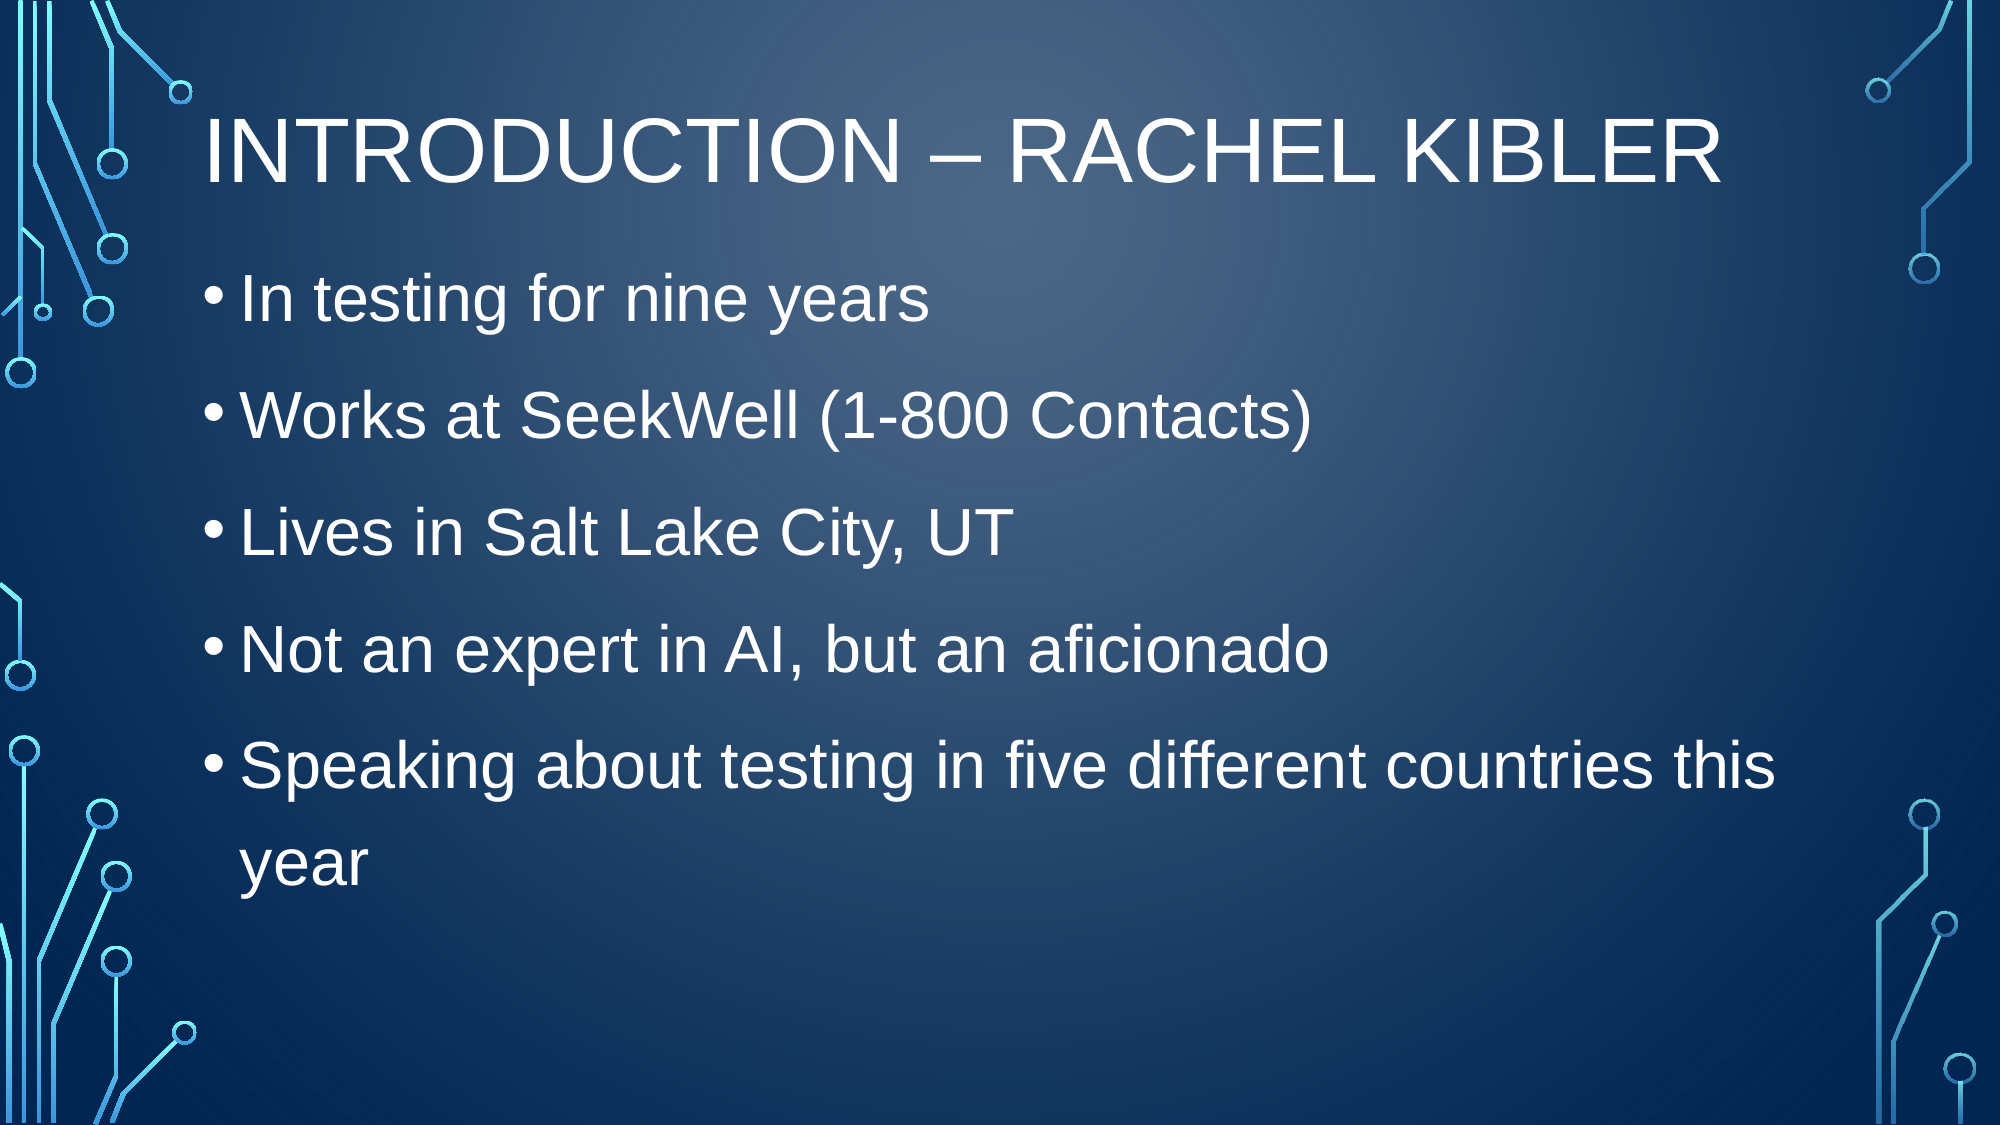

# INTRODUCTION – RACHEL KIBLER
In testing for nine years
Works at SeekWell (1-800 Contacts)
Lives in Salt Lake City, UT
Not an expert in AI, but an aficionado
Speaking about testing in five different countries this year